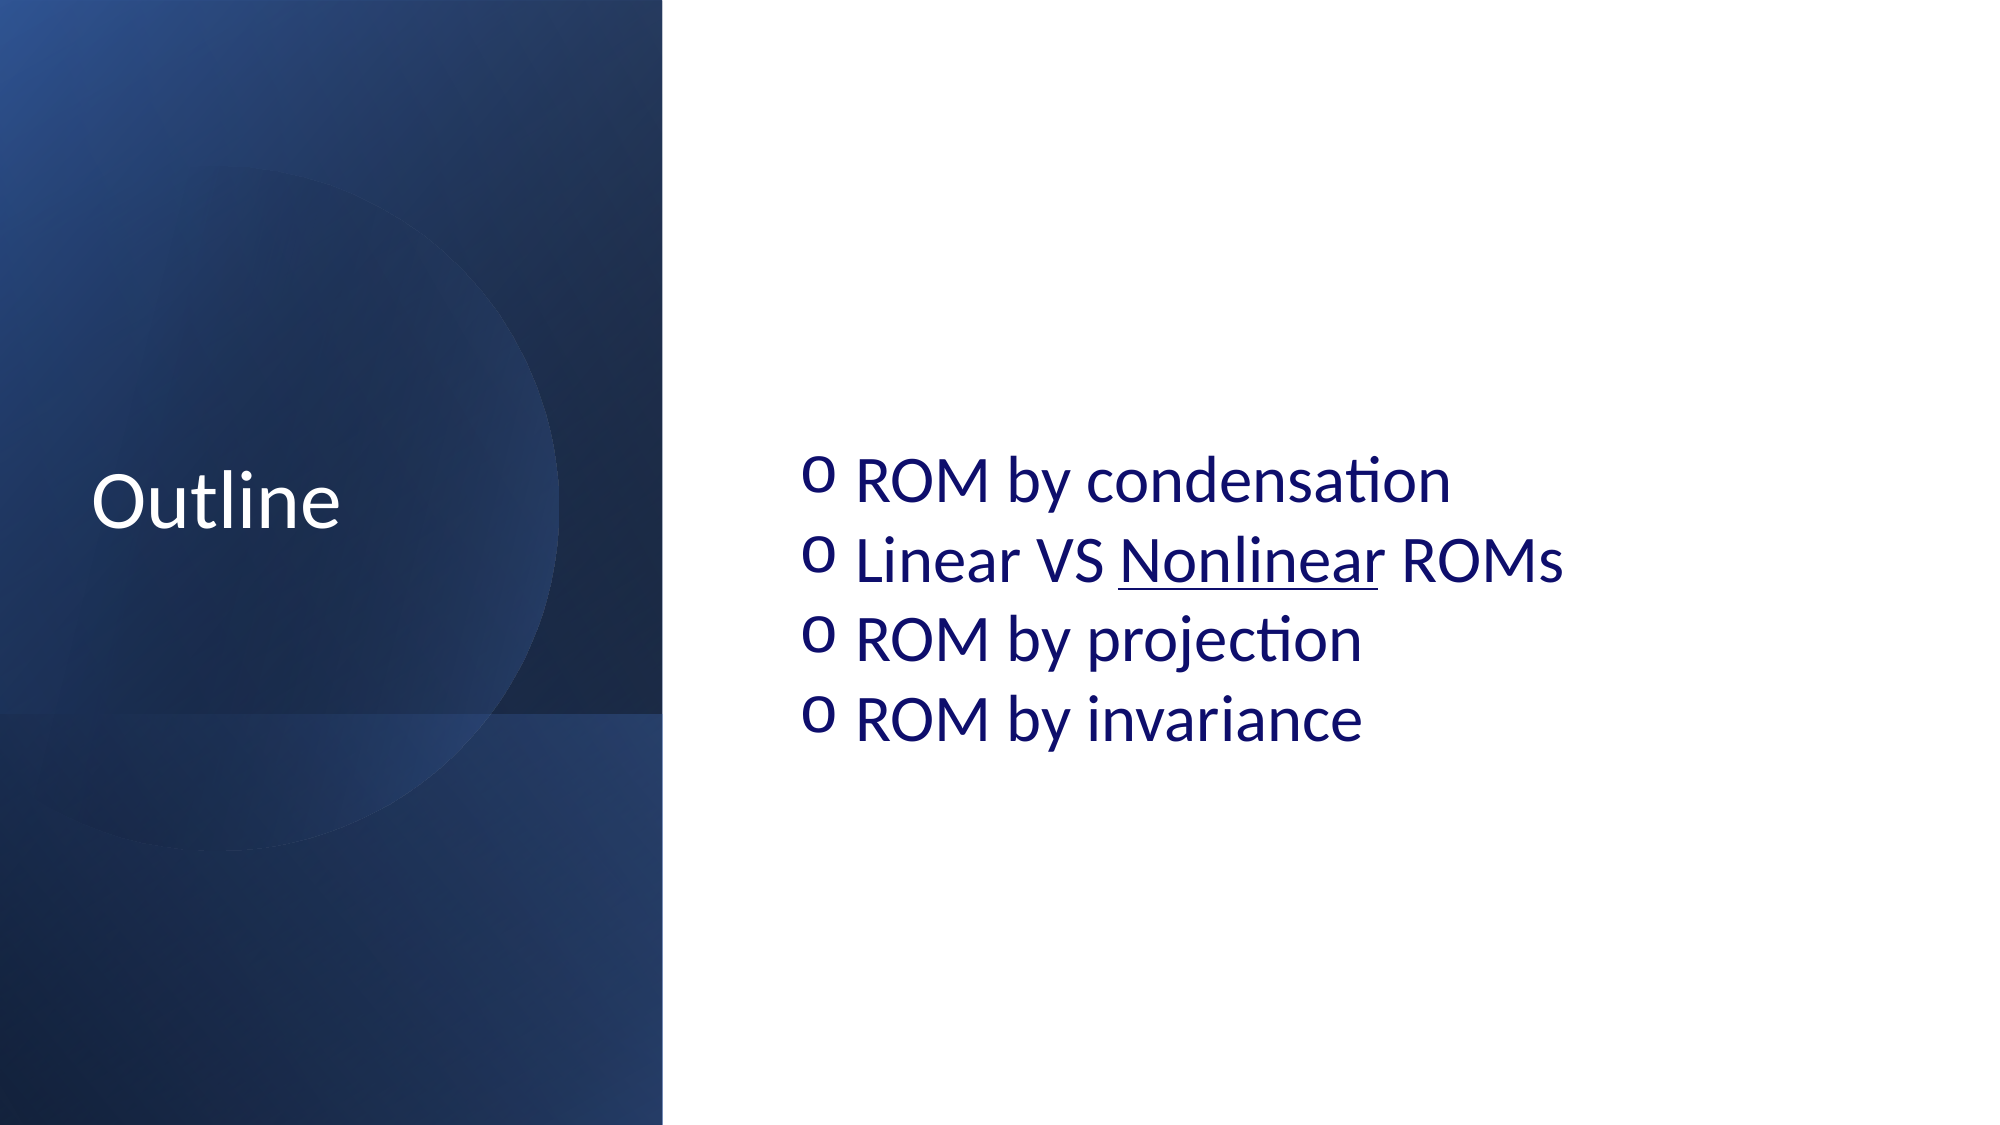

ROM by condensation
Linear VS Nonlinear ROMs
ROM by projection
ROM by invariance
# Outline